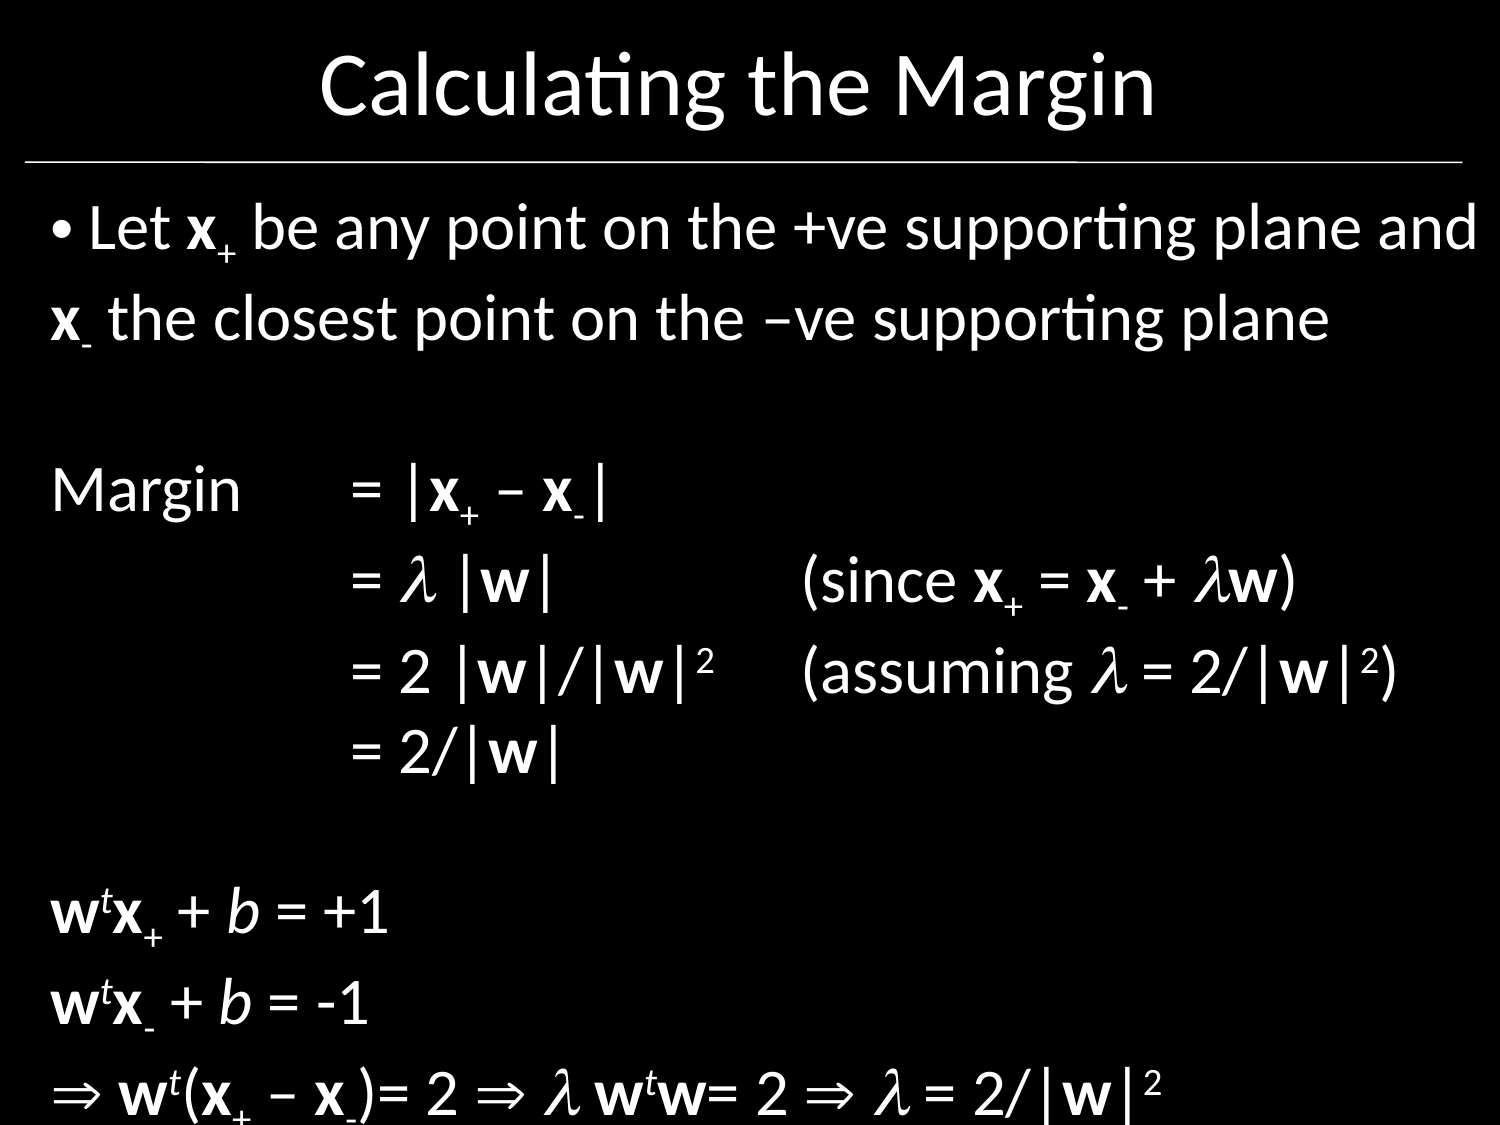

# Calculating the Margin

 Let x+ be any point on the +ve supporting plane and x- the closest point on the –ve supporting plane

Margin 	= |x+ – x-|
		= λ |w| 		(since x+ = x- + λw)
		= 2 |w|/|w|2 	(assuming λ = 2/|w|2)
		= 2/|w|

wtx+ + b = +1
wtx- + b = -1
⇒ wt(x+ – x-)= 2 ⇒ λ wtw= 2 ⇒ λ = 2/|w|2